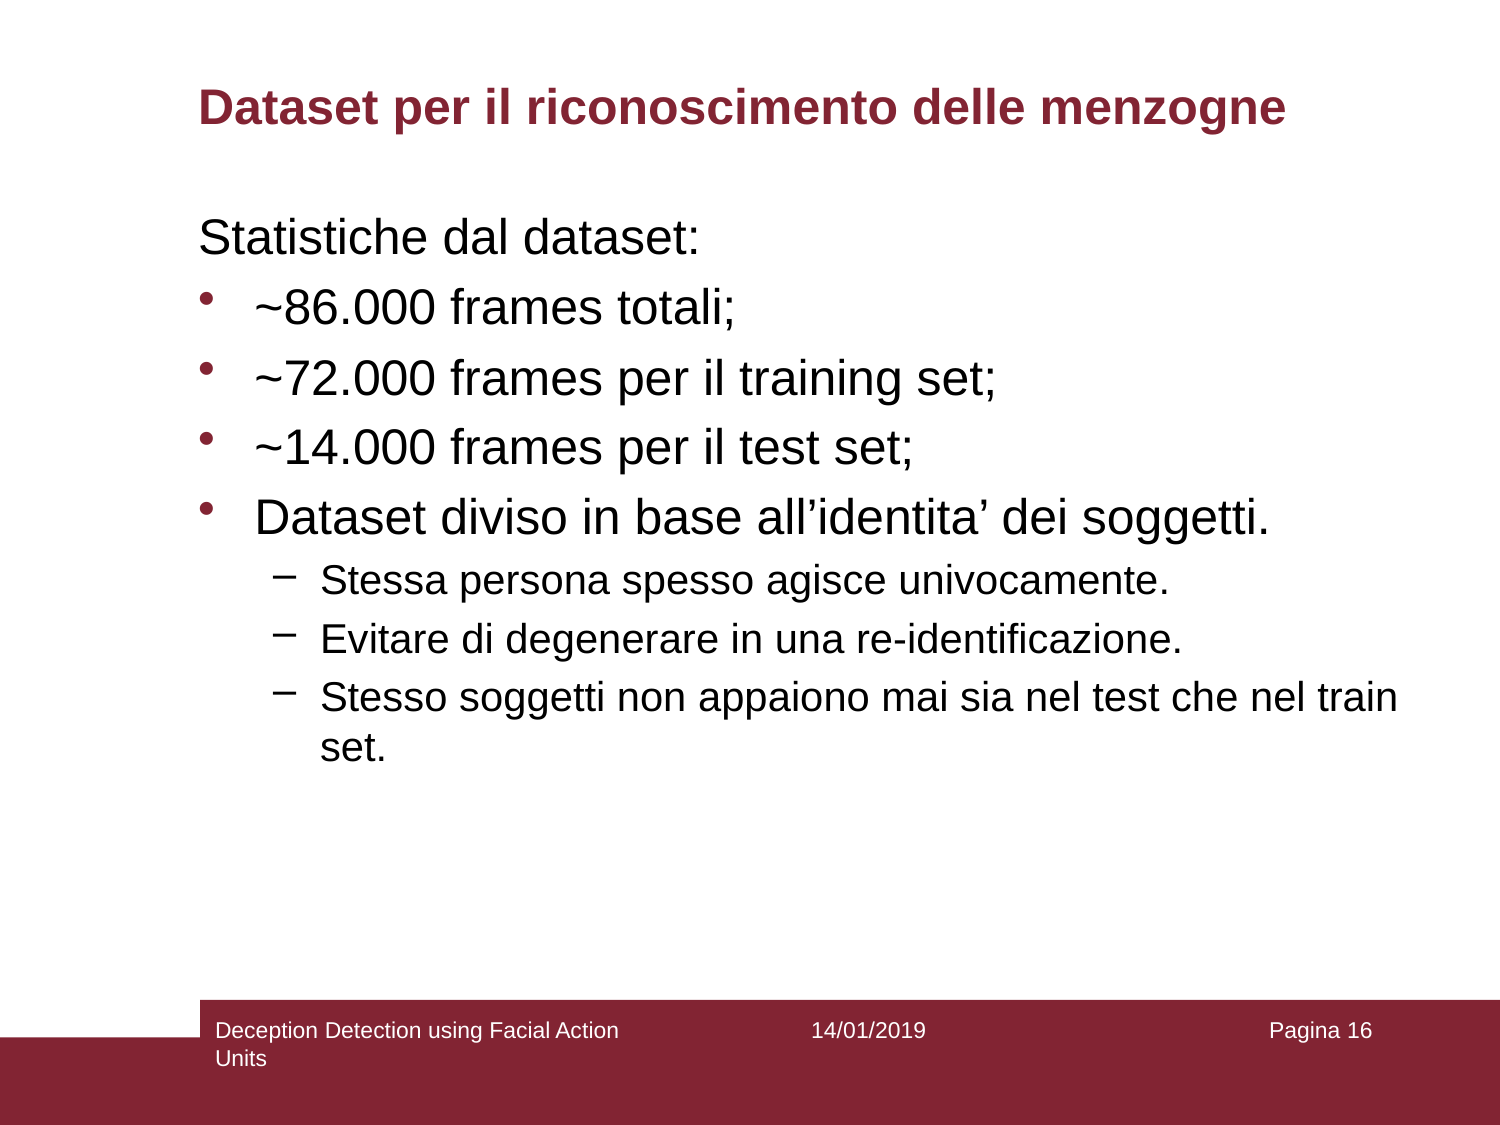

# Dataset per il riconoscimento delle menzogne
Statistiche dal dataset:
~86.000 frames totali;
~72.000 frames per il training set;
~14.000 frames per il test set;
Dataset diviso in base all’identita’ dei soggetti.
Stessa persona spesso agisce univocamente.
Evitare di degenerare in una re-identificazione.
Stesso soggetti non appaiono mai sia nel test che nel train set.

Deception Detection using Facial Action Units
14/01/2019
Pagina 16